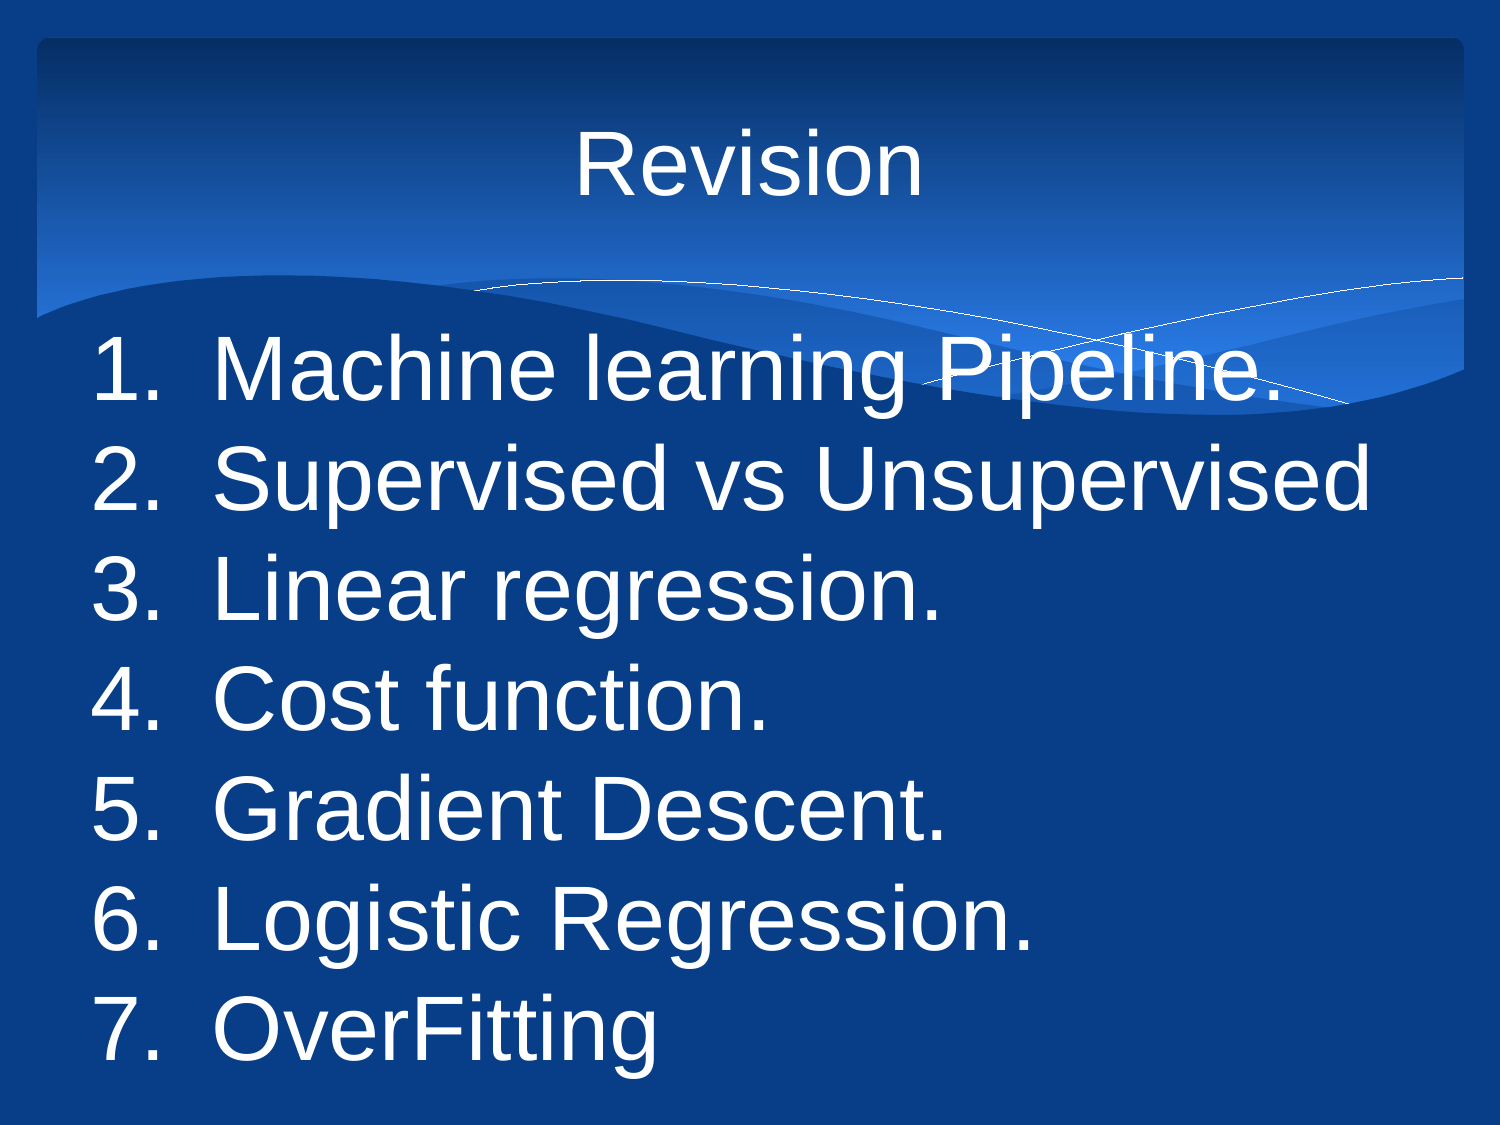

# Revision
Machine learning Pipeline.
Supervised vs Unsupervised
Linear regression.
Cost function.
Gradient Descent.
Logistic Regression.
OverFitting

6